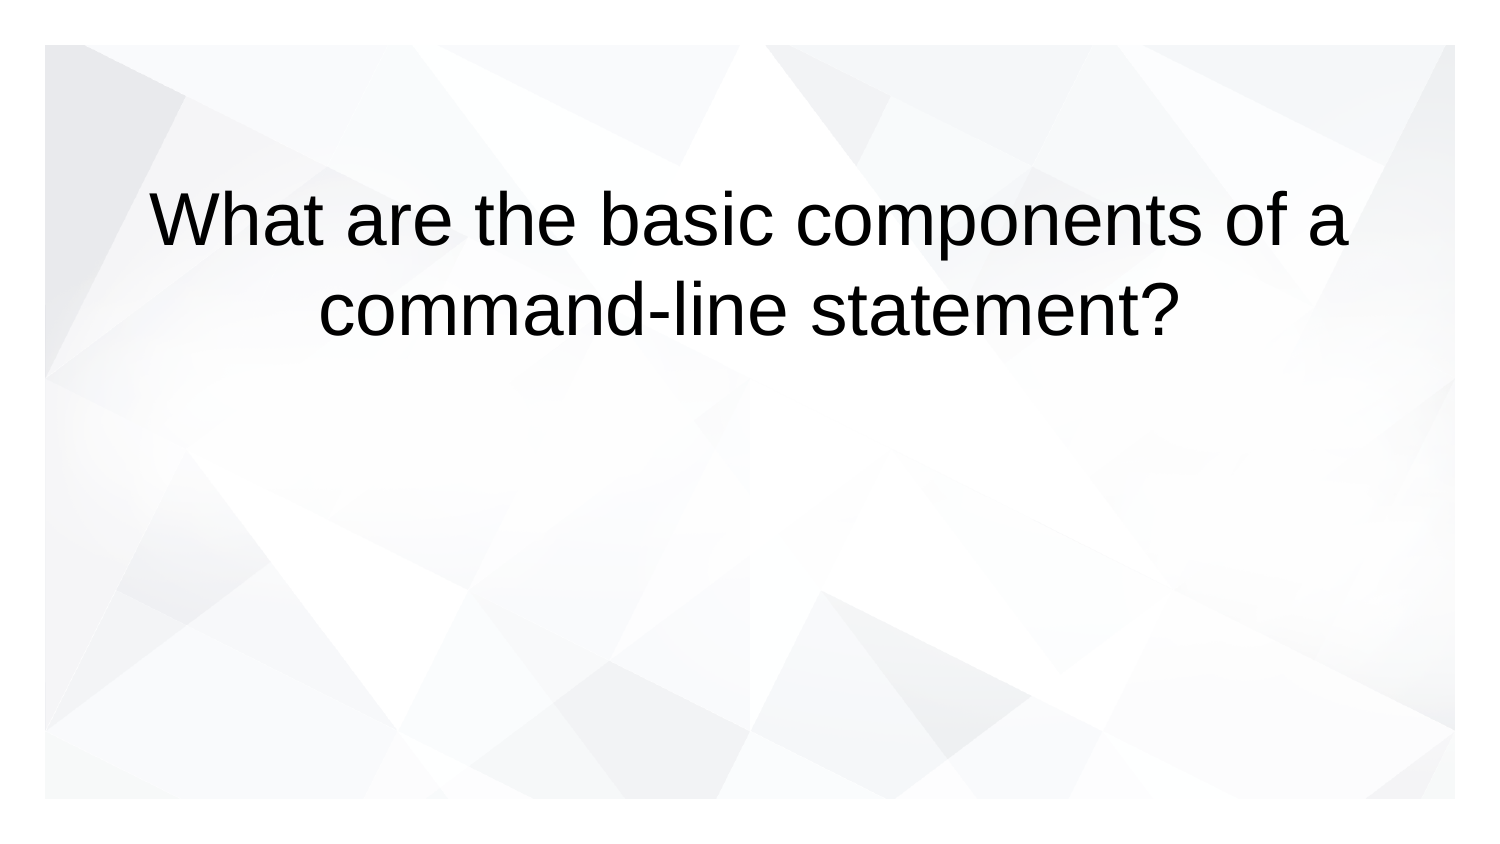

# What are the basic components of a command-line statement?